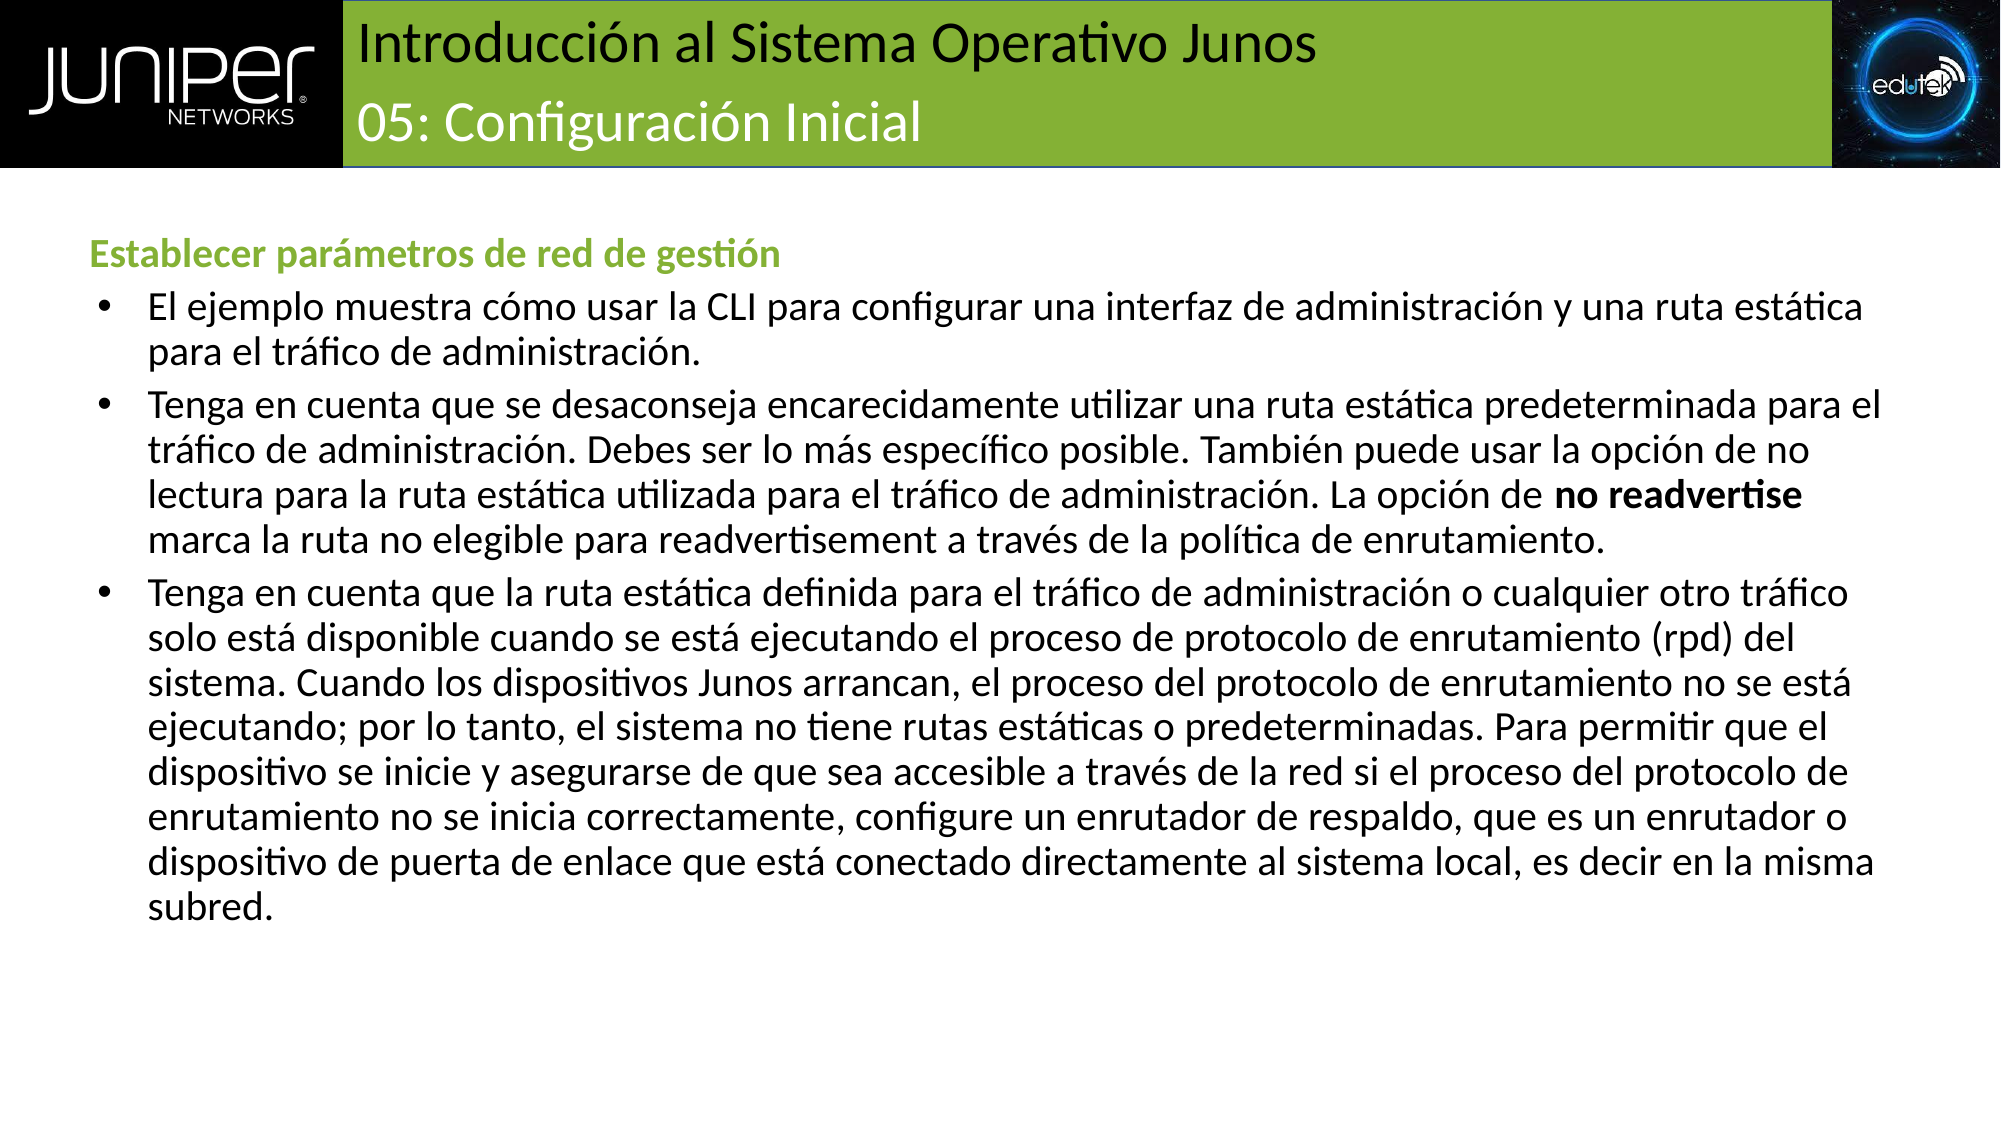

# Introducción al Sistema Operativo Junos
05: Configuración Inicial
Establecer parámetros de red de gestión
El ejemplo muestra cómo usar la CLI para configurar una interfaz de administración y una ruta estática para el tráfico de administración.
Tenga en cuenta que se desaconseja encarecidamente utilizar una ruta estática predeterminada para el tráfico de administración. Debes ser lo más específico posible. También puede usar la opción de no lectura para la ruta estática utilizada para el tráfico de administración. La opción de no readvertise marca la ruta no elegible para readvertisement a través de la política de enrutamiento.
Tenga en cuenta que la ruta estática definida para el tráfico de administración o cualquier otro tráfico solo está disponible cuando se está ejecutando el proceso de protocolo de enrutamiento (rpd) del sistema. Cuando los dispositivos Junos arrancan, el proceso del protocolo de enrutamiento no se está ejecutando; por lo tanto, el sistema no tiene rutas estáticas o predeterminadas. Para permitir que el dispositivo se inicie y asegurarse de que sea accesible a través de la red si el proceso del protocolo de enrutamiento no se inicia correctamente, configure un enrutador de respaldo, que es un enrutador o dispositivo de puerta de enlace que está conectado directamente al sistema local, es decir en la misma subred.